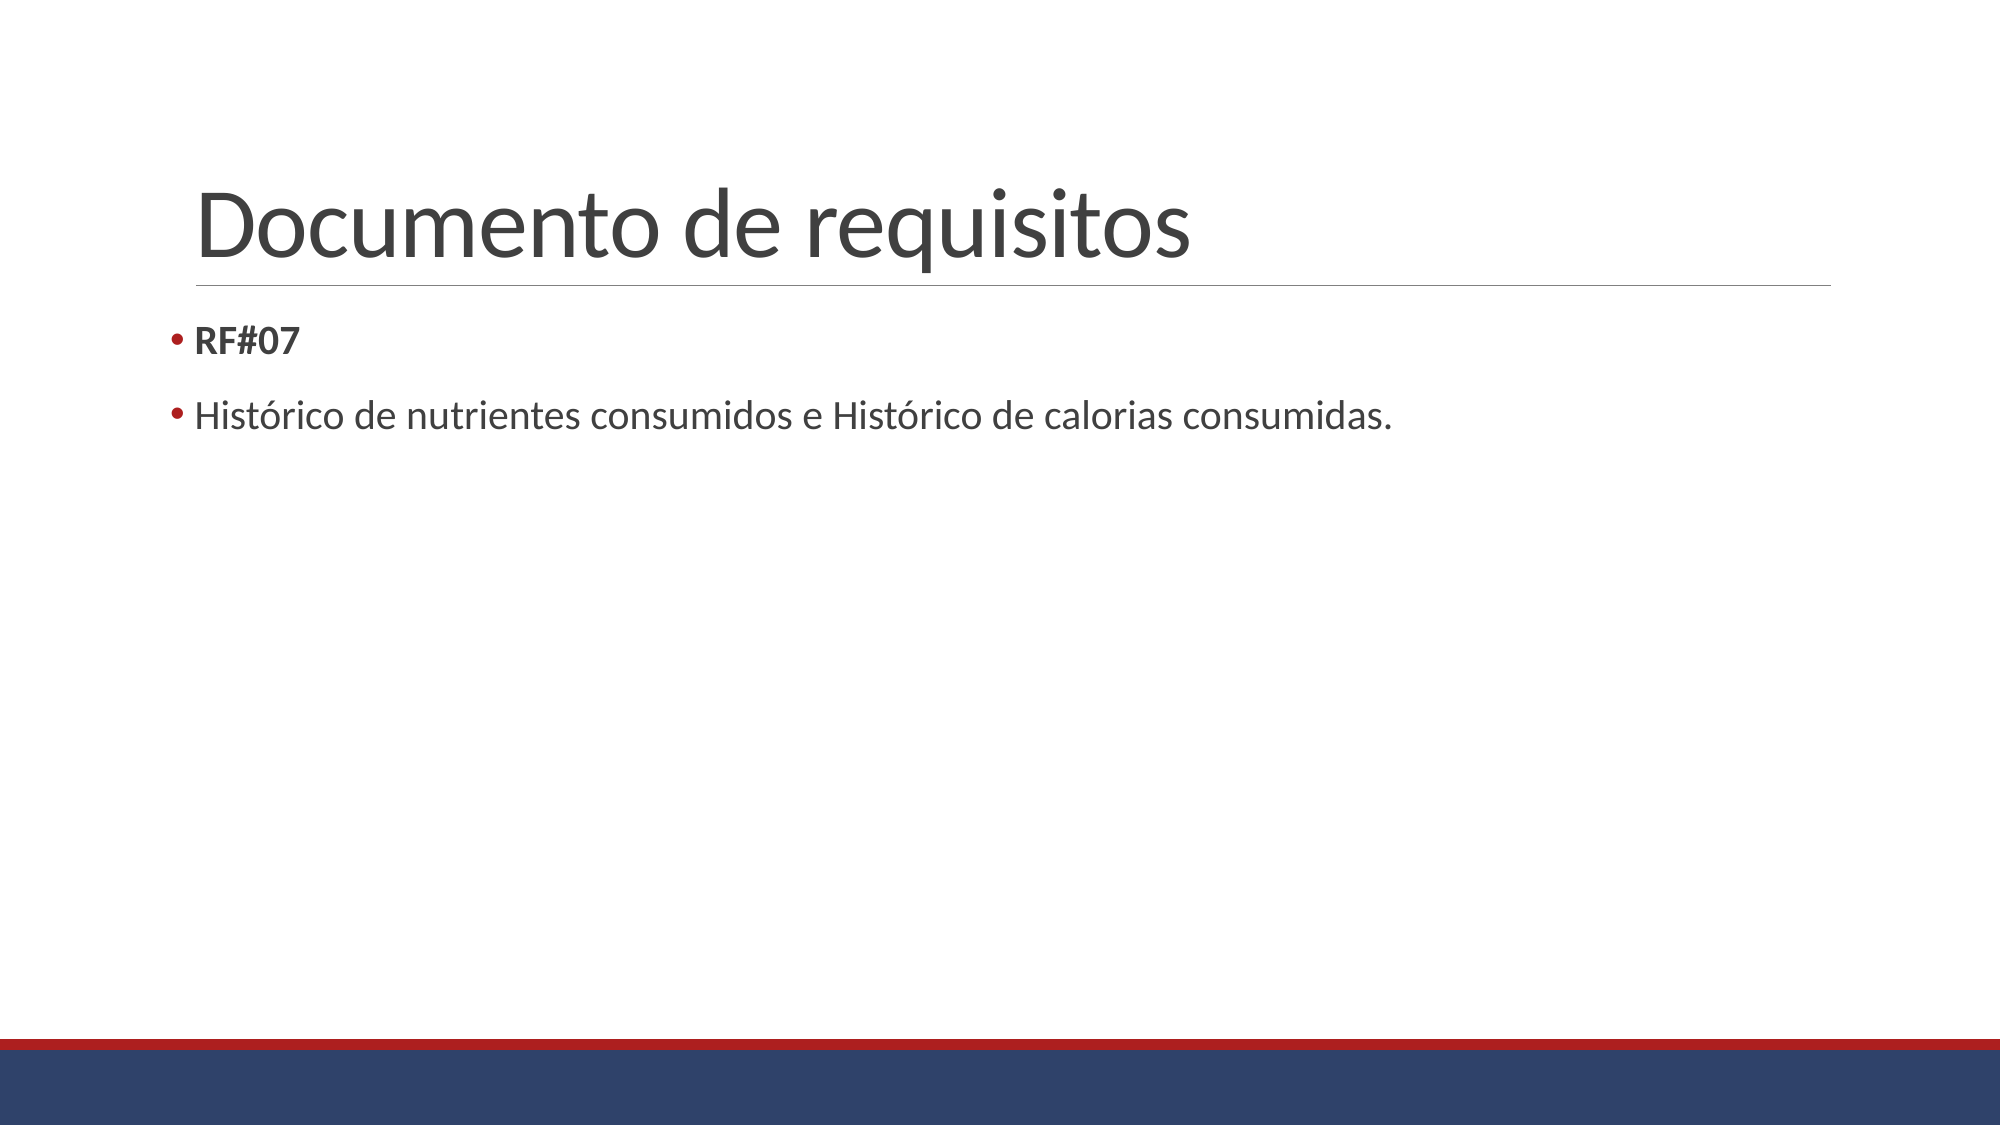

# Documento de requisitos
 RF#07
 Histórico de nutrientes consumidos e Histórico de calorias consumidas.